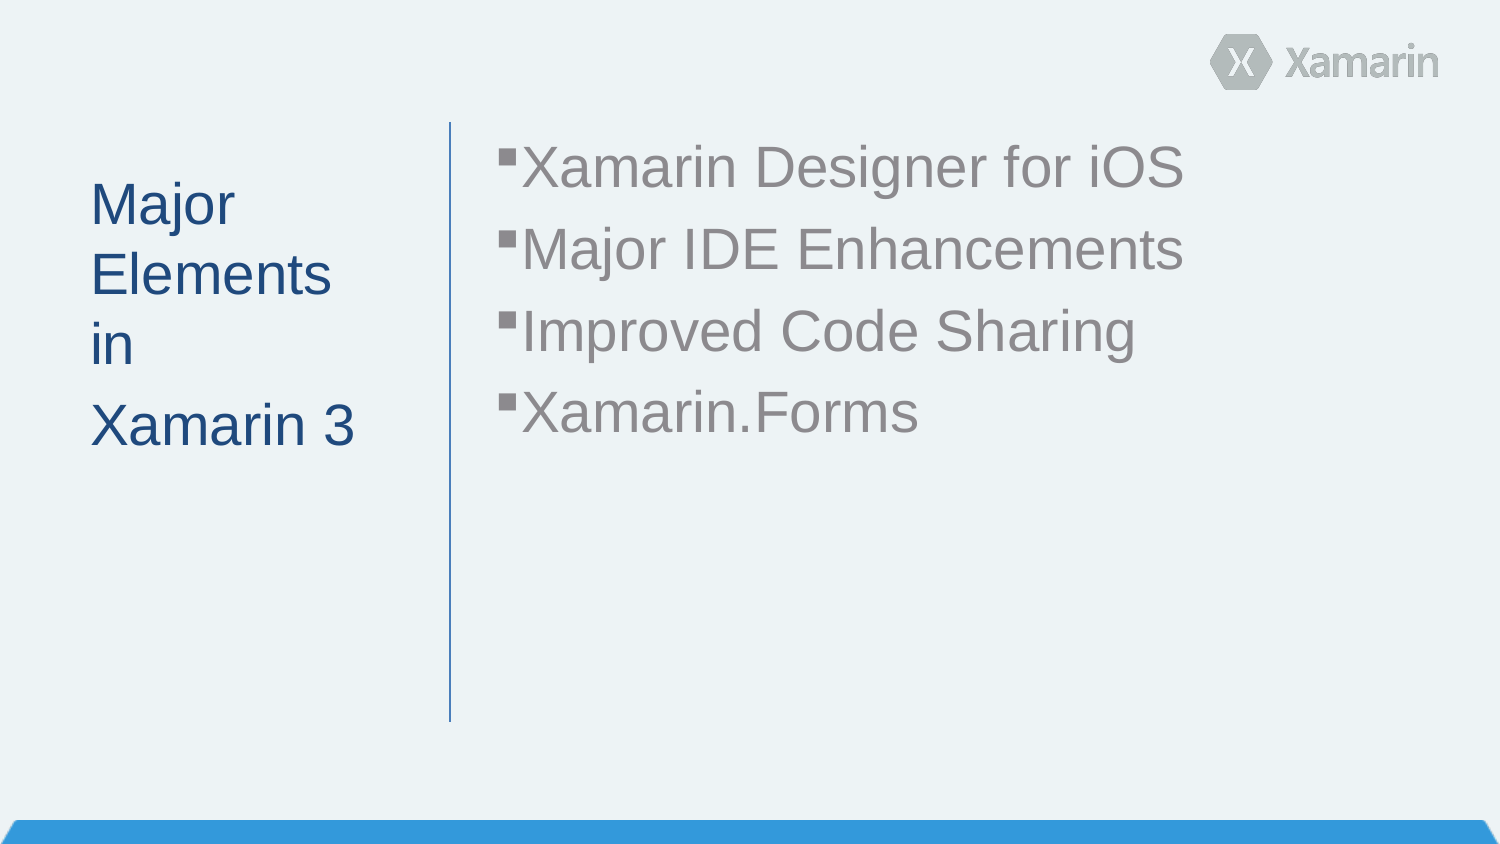

Xamarin Designer for iOS
Major IDE Enhancements
Improved Code Sharing
Xamarin.Forms
Major Elements in
Xamarin 3